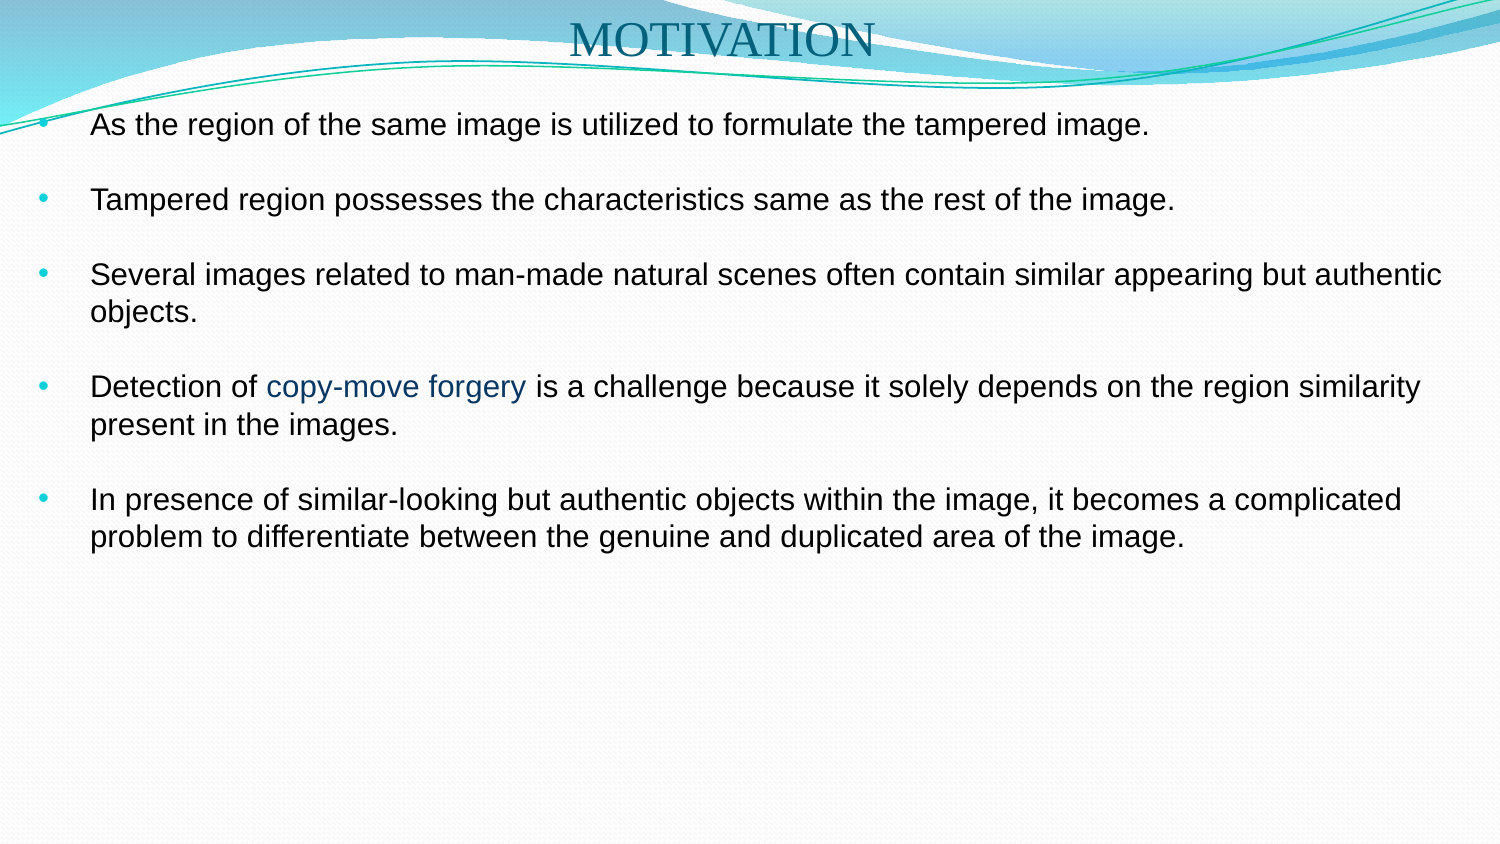

# MOTIVATION
As the region of the same image is utilized to formulate the tampered image.

Tampered region possesses the characteristics same as the rest of the image.

Several images related to man-made natural scenes often contain similar appearing but authentic objects.

Detection of copy-move forgery is a challenge because it solely depends on the region similarity present in the images.

In presence of similar-looking but authentic objects within the image, it becomes a complicated problem to differentiate between the genuine and duplicated area of the image.